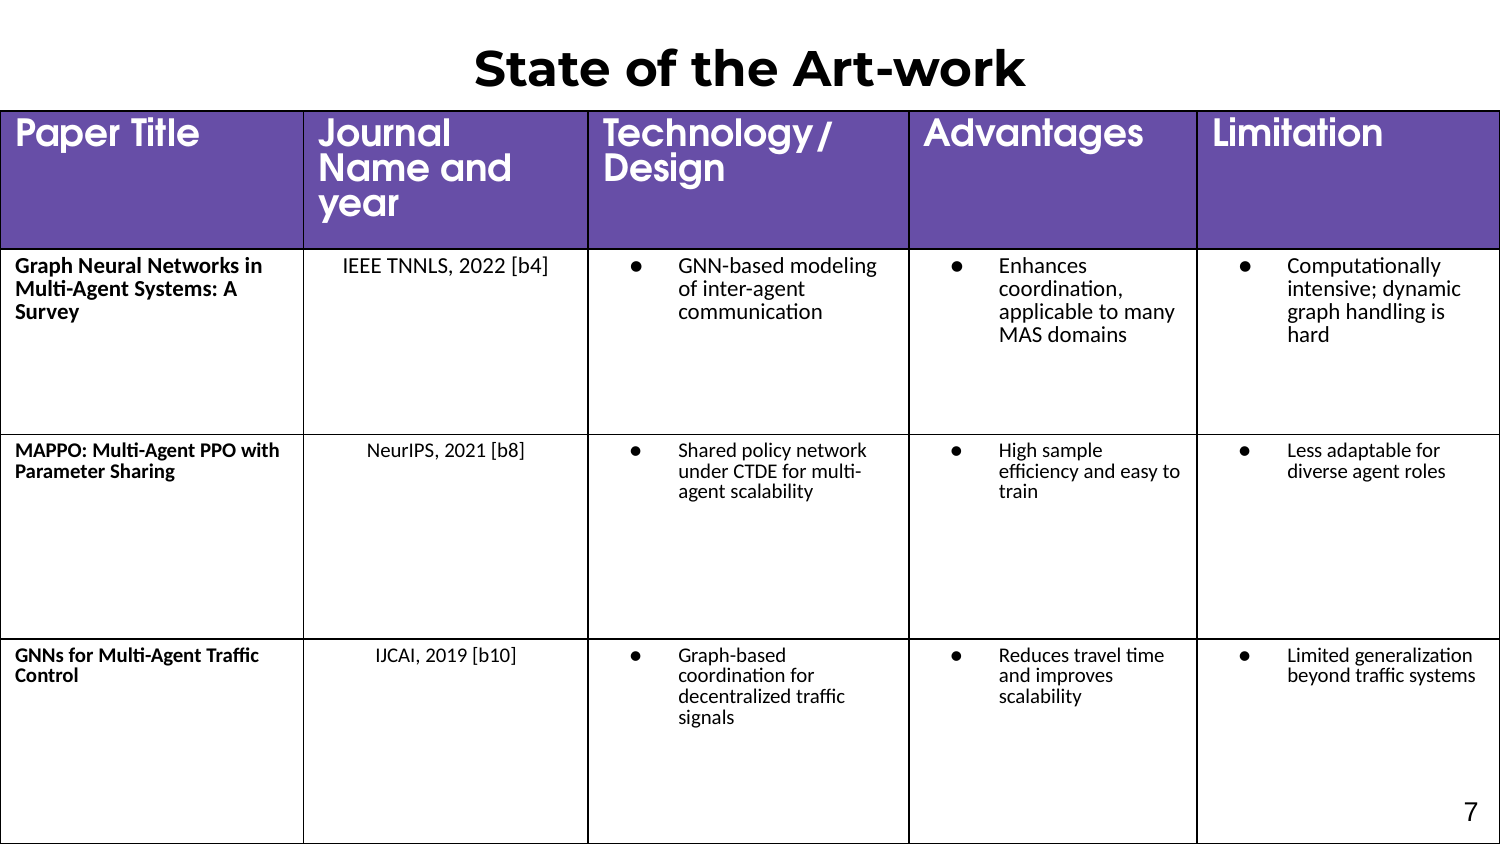

# State of the Art-work
| Paper Title | Journal Name and year | Technology/ Design | Advantages | Limitation |
| --- | --- | --- | --- | --- |
| Graph Neural Networks in Multi-Agent Systems: A Survey | IEEE TNNLS, 2022 [b4] | GNN-based modeling of inter-agent communication | Enhances coordination, applicable to many MAS domains | Computationally intensive; dynamic graph handling is hard |
| MAPPO: Multi-Agent PPO with Parameter Sharing | NeurIPS, 2021 [b8] | Shared policy network under CTDE for multi-agent scalability | High sample efficiency and easy to train | Less adaptable for diverse agent roles |
| GNNs for Multi-Agent Traffic Control | IJCAI, 2019 [b10] | Graph-based coordination for decentralized traffic signals | Reduces travel time and improves scalability | Limited generalization beyond traffic systems |
7